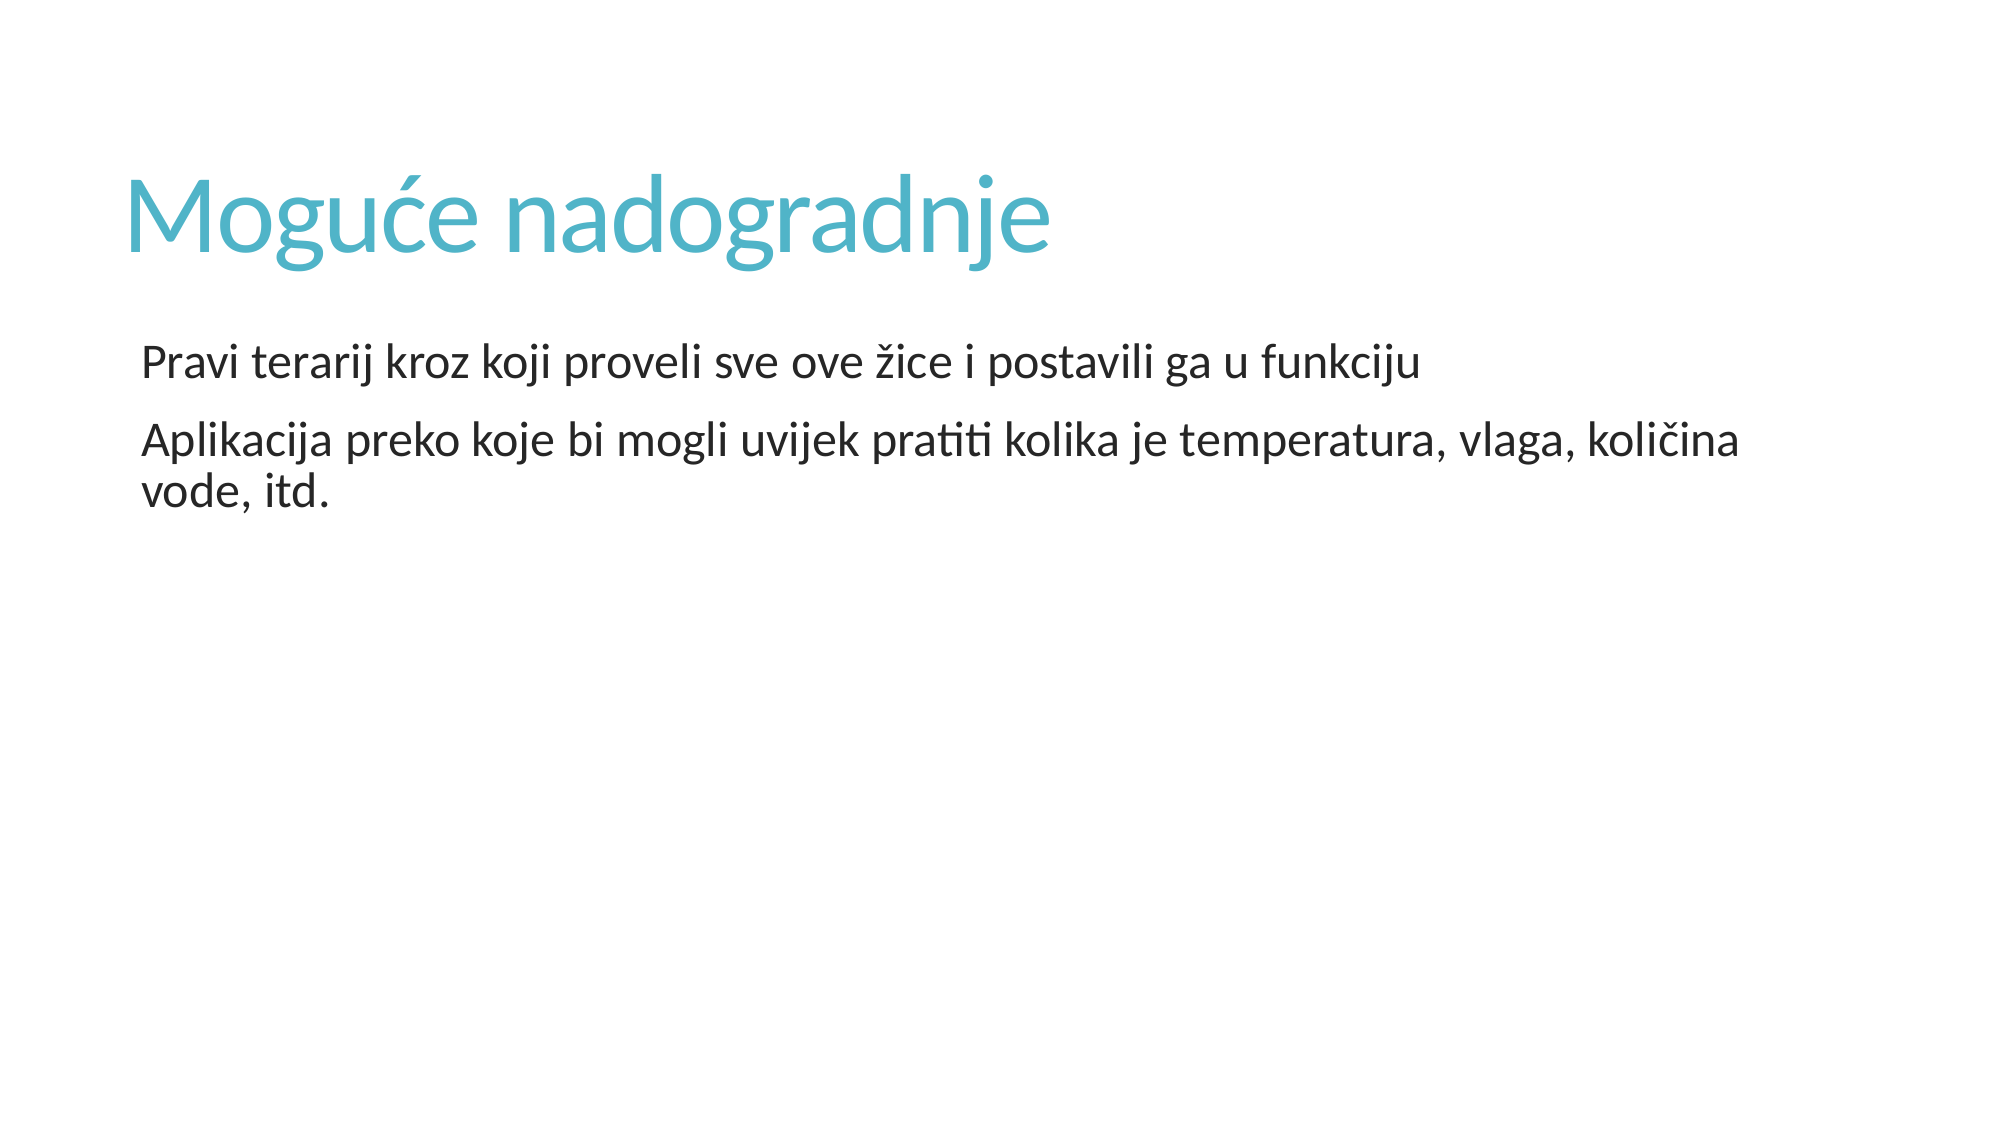

# Moguće nadogradnje
Pravi terarij kroz koji proveli sve ove žice i postavili ga u funkciju
Aplikacija preko koje bi mogli uvijek pratiti kolika je temperatura, vlaga, količina vode, itd.